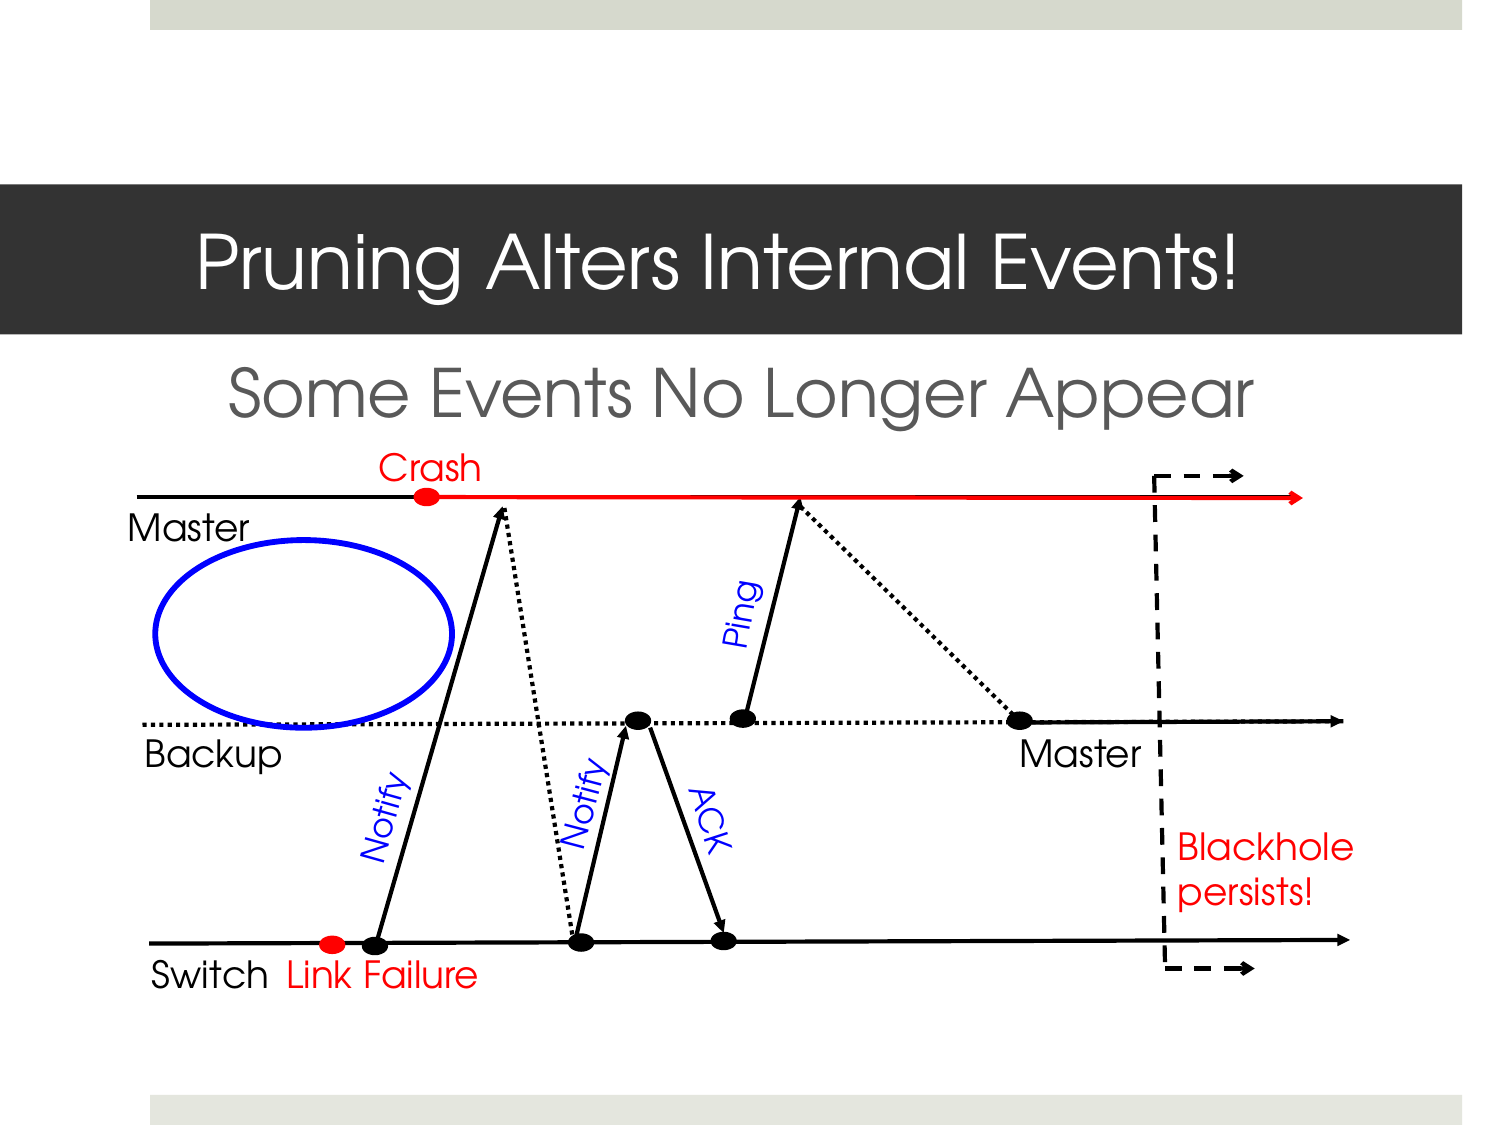

# Pruning Alters Internal Events!
Some Events No Longer Appear
Crash
Blackhole persists!

Ping

Master
Notify

Master

Notify
Backup
ACK

Switch
Link Failure